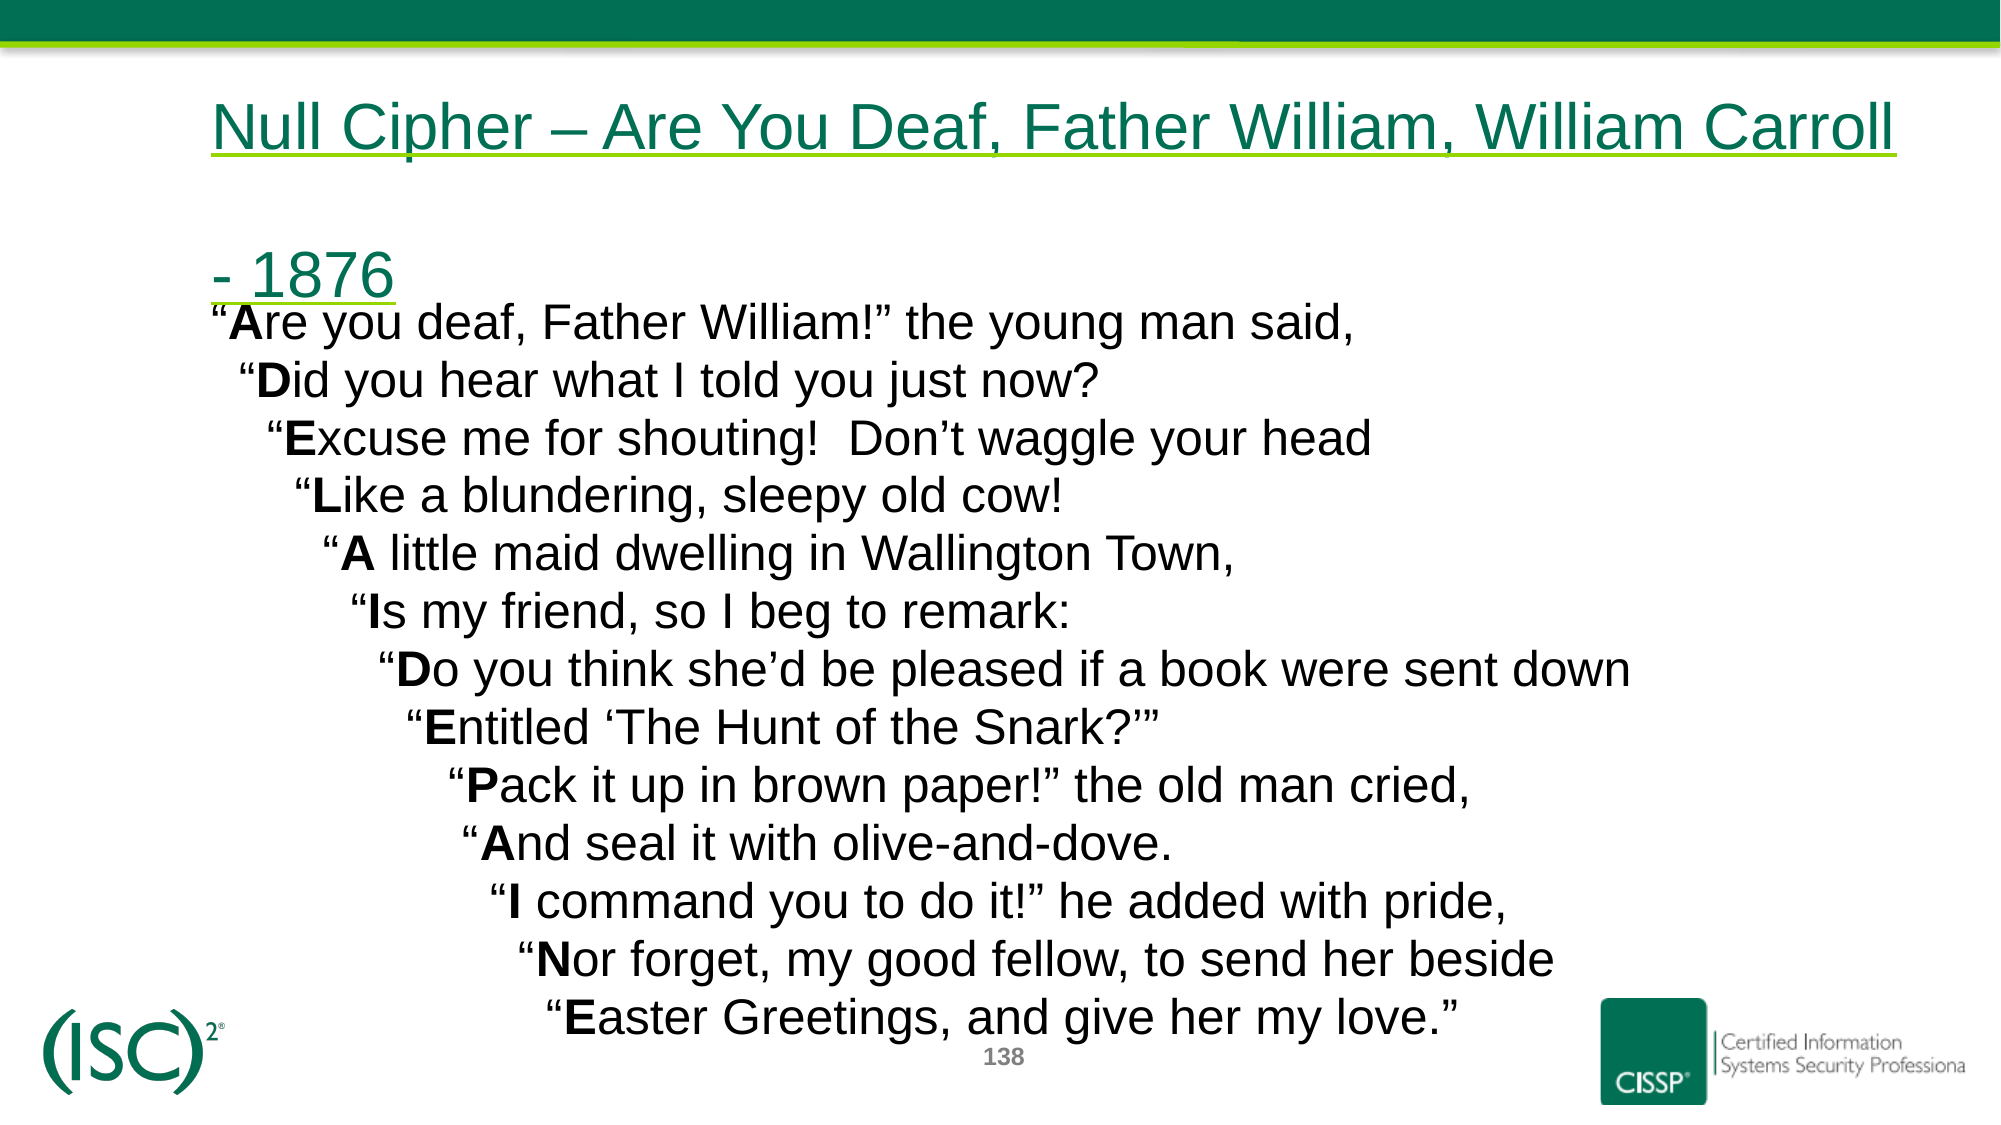

Null Cipher – Are You Deaf, Father William, William Carroll - 1876
“Are you deaf, Father William!” the young man said,
  “Did you hear what I told you just now?
    “Excuse me for shouting!  Don’t waggle your head
      “Like a blundering, sleepy old cow!
        “A little maid dwelling in Wallington Town,
          “Is my friend, so I beg to remark:
            “Do you think she’d be pleased if a book were sent down
              “Entitled ‘The Hunt of the Snark?’”
                 “Pack it up in brown paper!” the old man cried,
                  “And seal it with olive-and-dove.
                    “I command you to do it!” he added with pride,
                      “Nor forget, my good fellow, to send her beside
                        “Easter Greetings, and give her my love.”